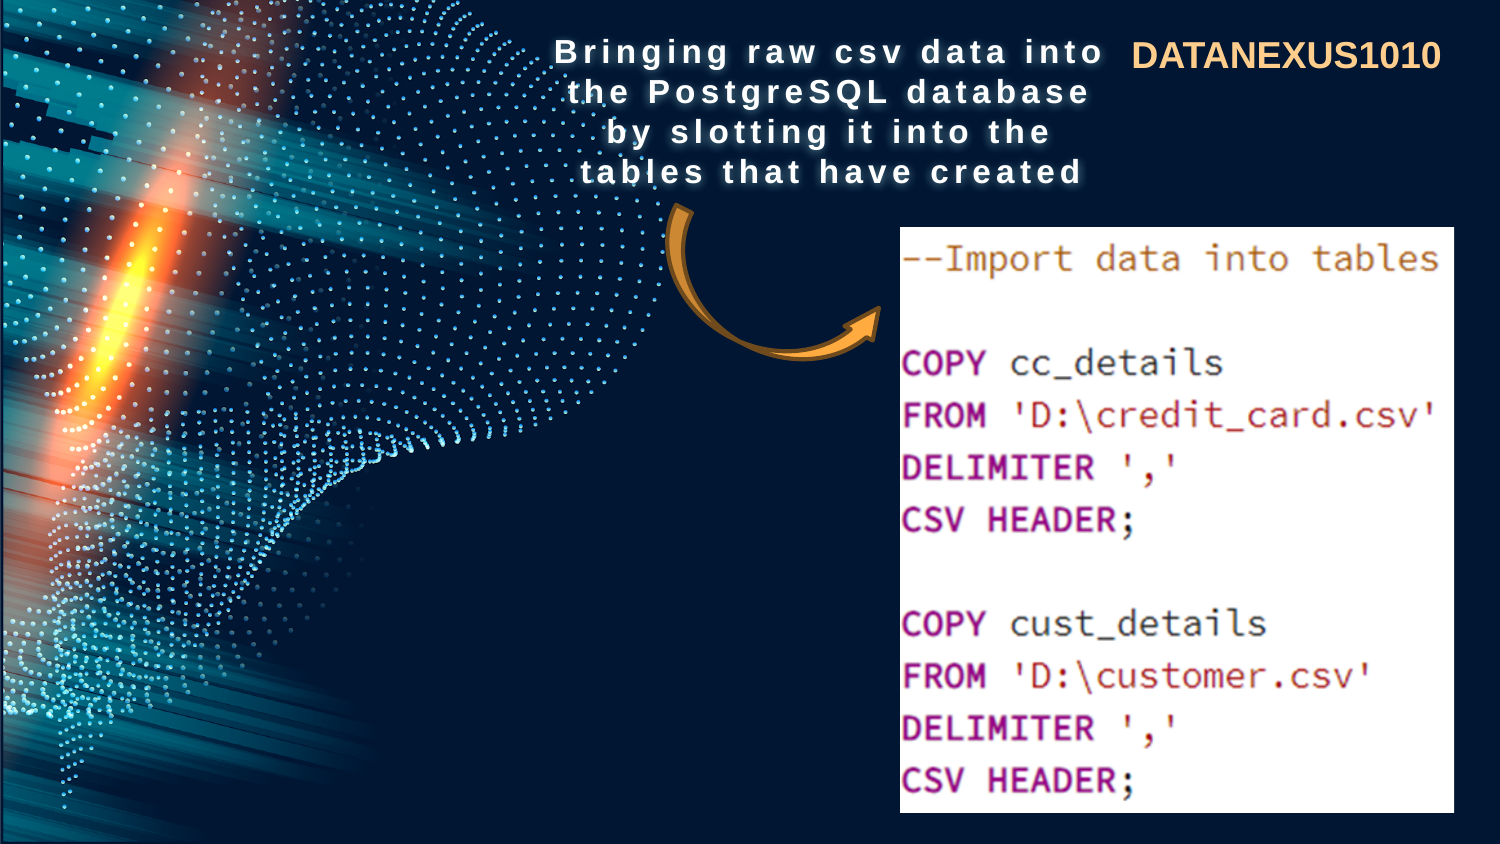

# Bringing raw csv data into the PostgreSQL database by slotting it into the tables that have created